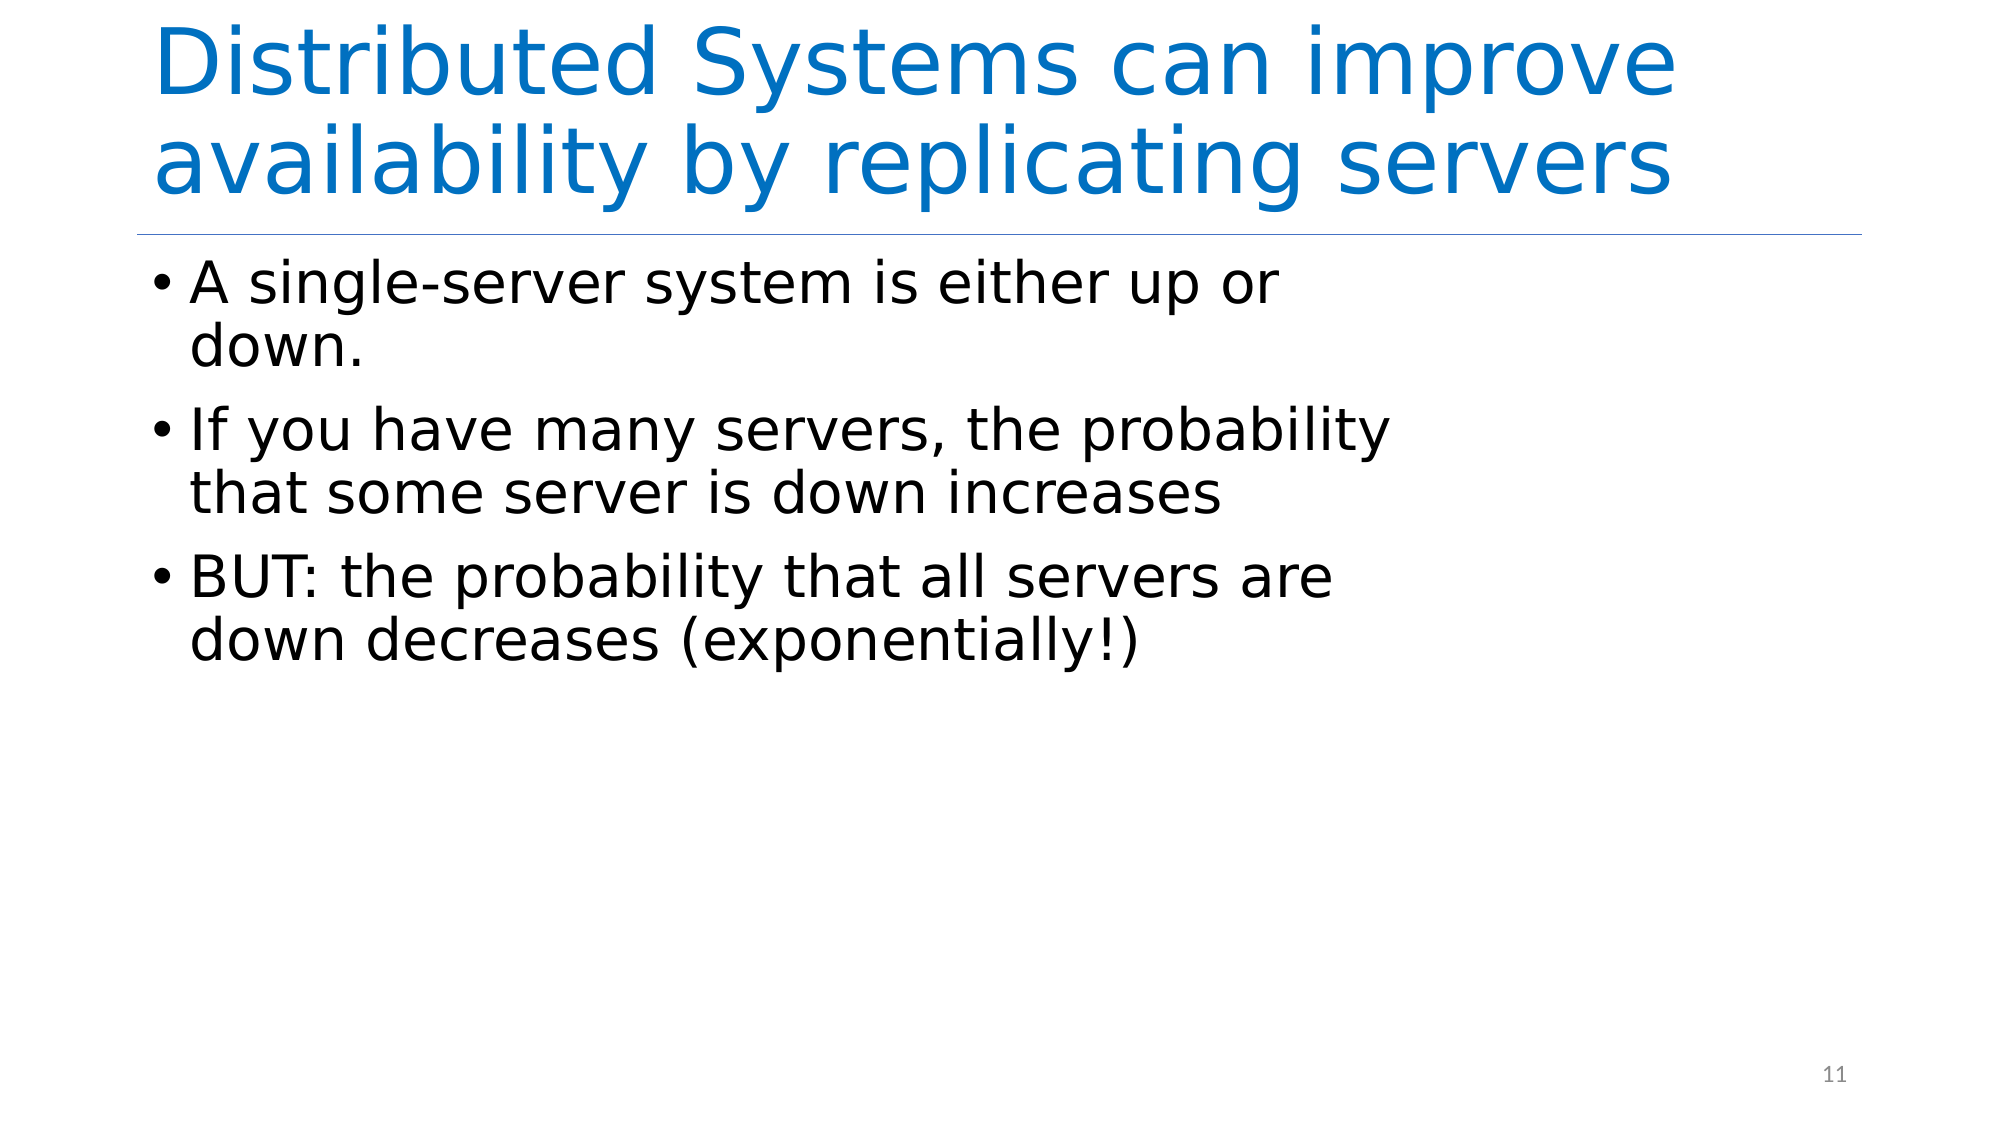

# Distributed Systems can improve availability by replicating servers
A single-server system is either up or down.
If you have many servers, the probability that some server is down increases
BUT: the probability that all servers are down decreases (exponentially!)
11